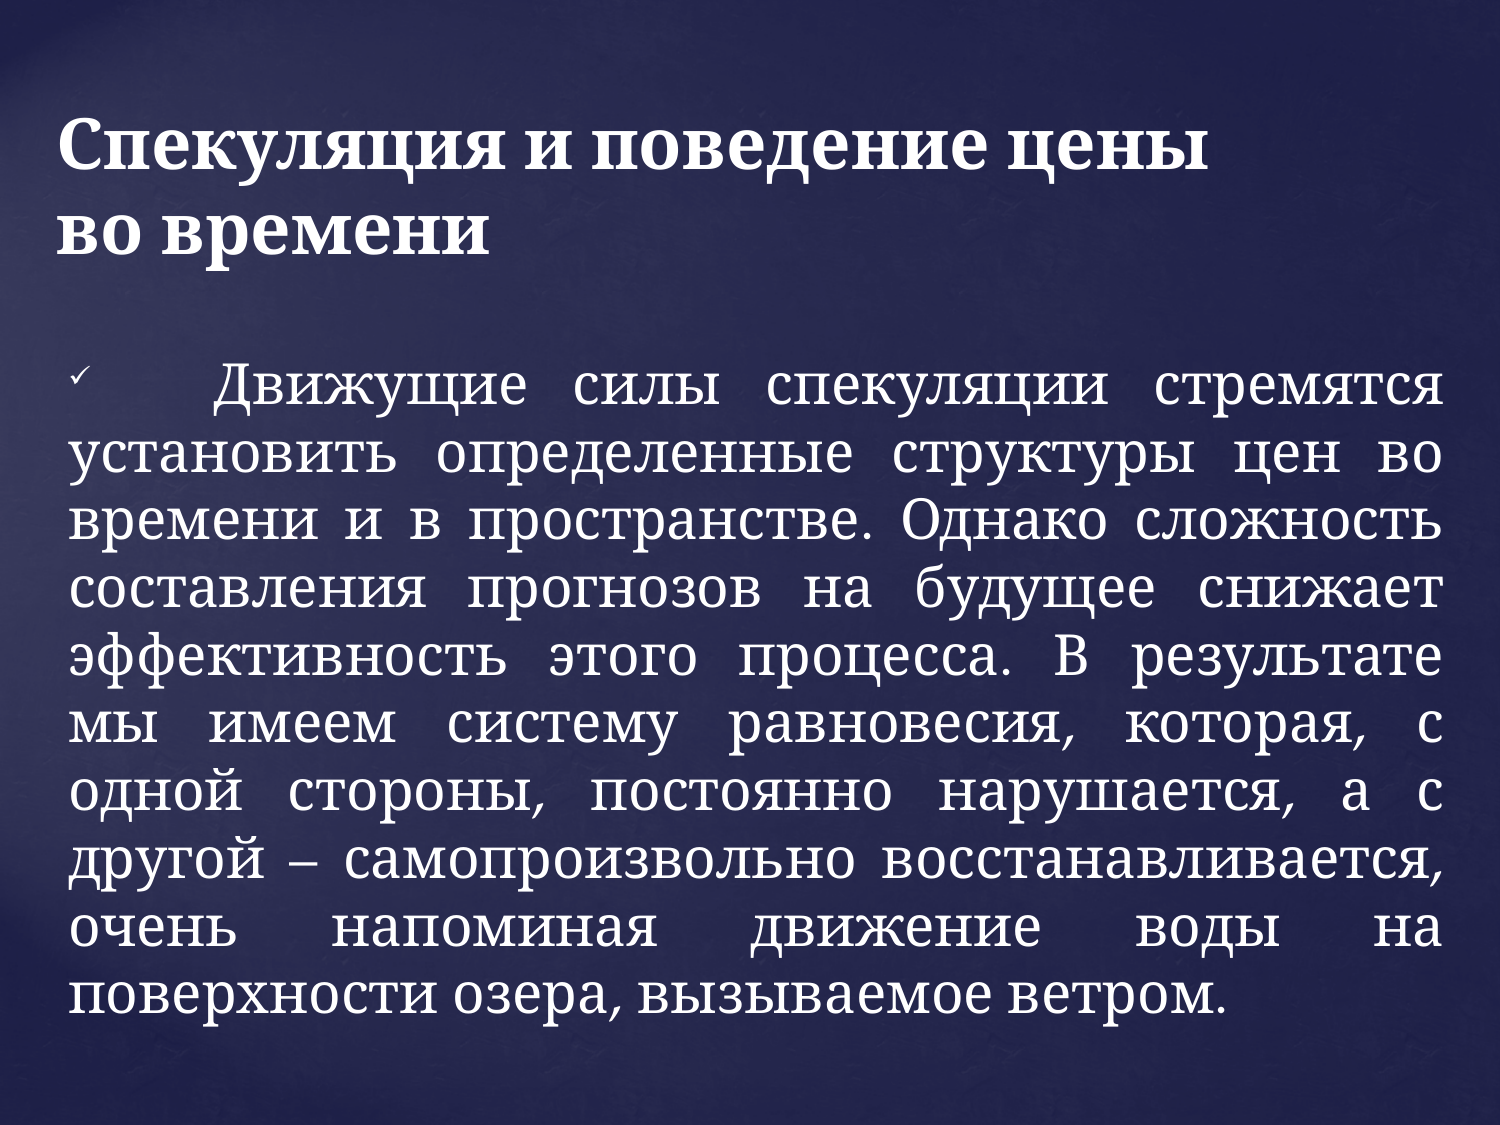

# Спекуляция и поведение цены во времени
	Движущие силы спекуляции стремятся установить определенные структуры цен во времени и в пространстве. Однако сложность составления прогнозов на будущее снижает эффективность этого процесса. В результате мы имеем систему равновесия, которая, с одной стороны, постоянно нарушается, а с другой – самопроизвольно восстанавливается, очень напоминая движение воды на поверхности озера, вызываемое ветром.